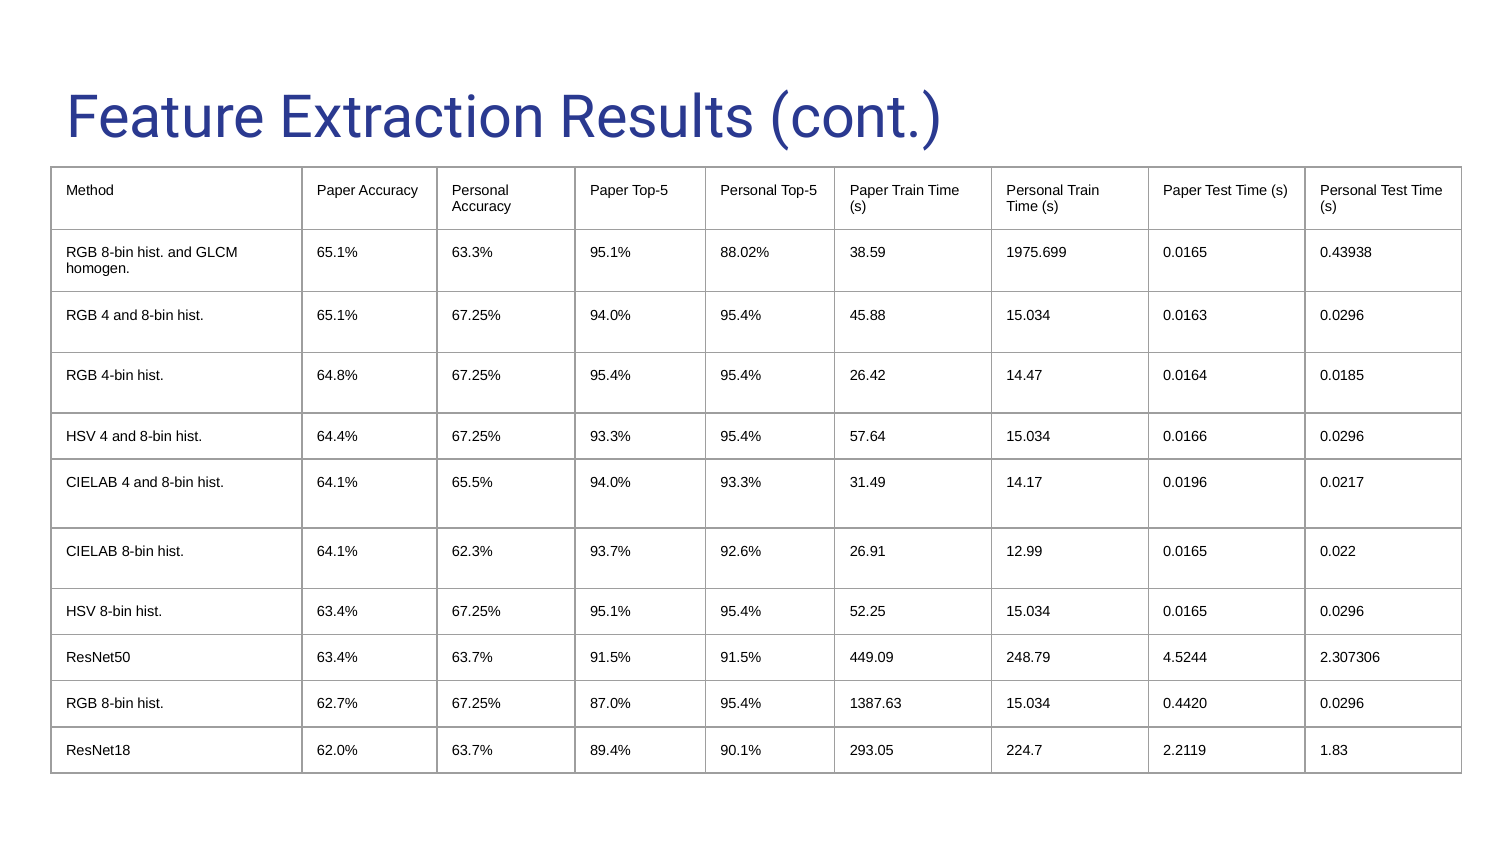

# Feature Extraction Results (cont.)
| Method | Paper Accuracy | Personal Accuracy | Paper Top-5 | Personal Top-5 | Paper Train Time (s) | Personal Train Time (s) | Paper Test Time (s) | Personal Test Time (s) |
| --- | --- | --- | --- | --- | --- | --- | --- | --- |
| RGB 8-bin hist. and GLCM homogen. | 65.1% | 63.3% | 95.1% | 88.02% | 38.59 | 1975.699 | 0.0165 | 0.43938 |
| RGB 4 and 8-bin hist. | 65.1% | 67.25% | 94.0% | 95.4% | 45.88 | 15.034 | 0.0163 | 0.0296 |
| RGB 4-bin hist. | 64.8% | 67.25% | 95.4% | 95.4% | 26.42 | 14.47 | 0.0164 | 0.0185 |
| HSV 4 and 8-bin hist. | 64.4% | 67.25% | 93.3% | 95.4% | 57.64 | 15.034 | 0.0166 | 0.0296 |
| CIELAB 4 and 8-bin hist. | 64.1% | 65.5% | 94.0% | 93.3% | 31.49 | 14.17 | 0.0196 | 0.0217 |
| CIELAB 8-bin hist. | 64.1% | 62.3% | 93.7% | 92.6% | 26.91 | 12.99 | 0.0165 | 0.022 |
| HSV 8-bin hist. | 63.4% | 67.25% | 95.1% | 95.4% | 52.25 | 15.034 | 0.0165 | 0.0296 |
| ResNet50 | 63.4% | 63.7% | 91.5% | 91.5% | 449.09 | 248.79 | 4.5244 | 2.307306 |
| RGB 8-bin hist. | 62.7% | 67.25% | 87.0% | 95.4% | 1387.63 | 15.034 | 0.4420 | 0.0296 |
| ResNet18 | 62.0% | 63.7% | 89.4% | 90.1% | 293.05 | 224.7 | 2.2119 | 1.83 |